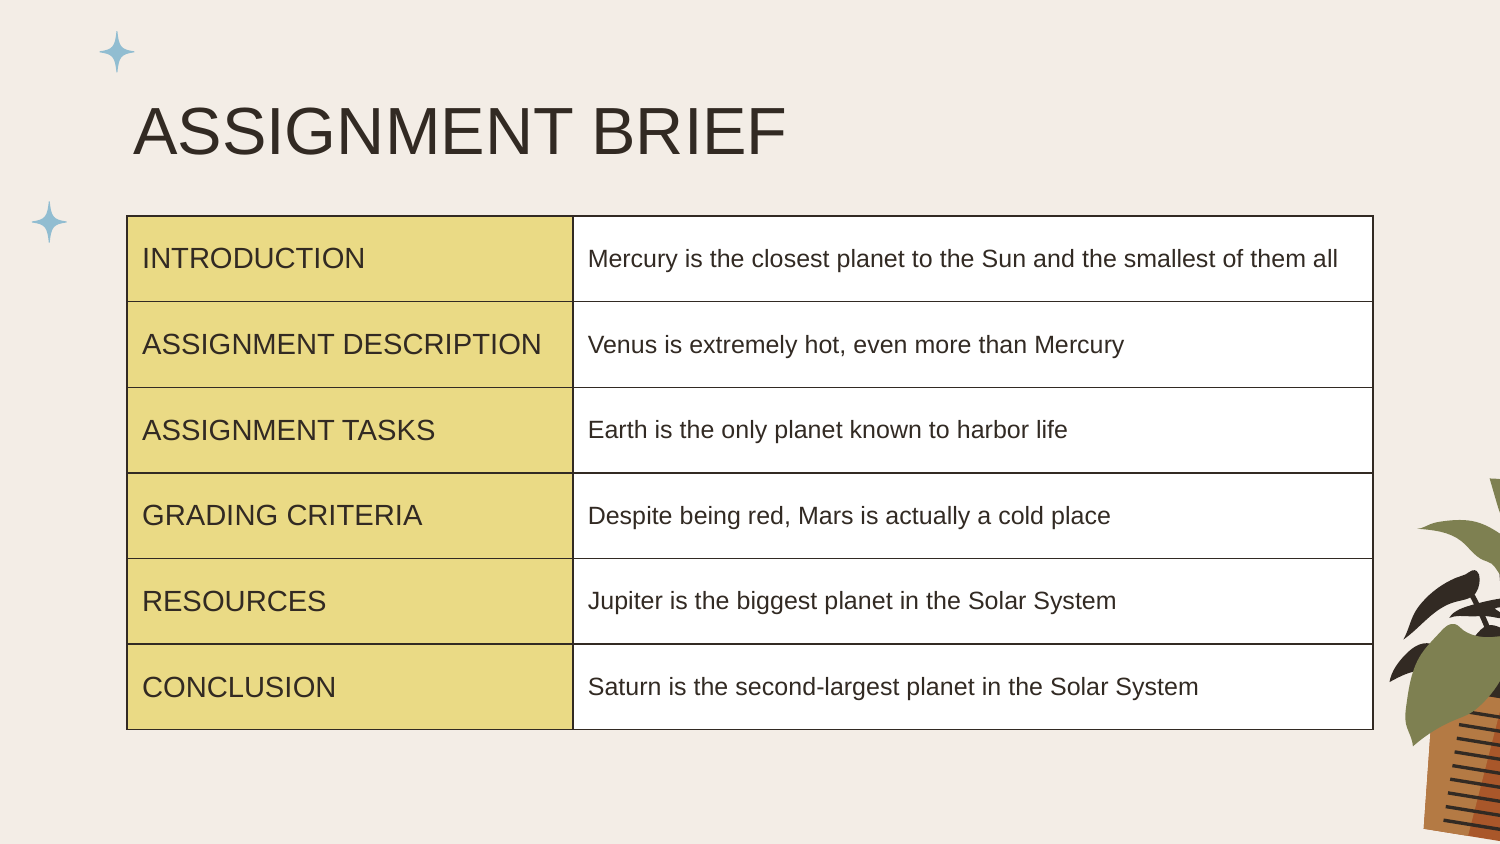

# ASSIGNMENT BRIEF
| INTRODUCTION | Mercury is the closest planet to the Sun and the smallest of them all |
| --- | --- |
| ASSIGNMENT DESCRIPTION | Venus is extremely hot, even more than Mercury |
| ASSIGNMENT TASKS | Earth is the only planet known to harbor life |
| GRADING CRITERIA | Despite being red, Mars is actually a cold place |
| RESOURCES | Jupiter is the biggest planet in the Solar System |
| CONCLUSION | Saturn is the second-largest planet in the Solar System |